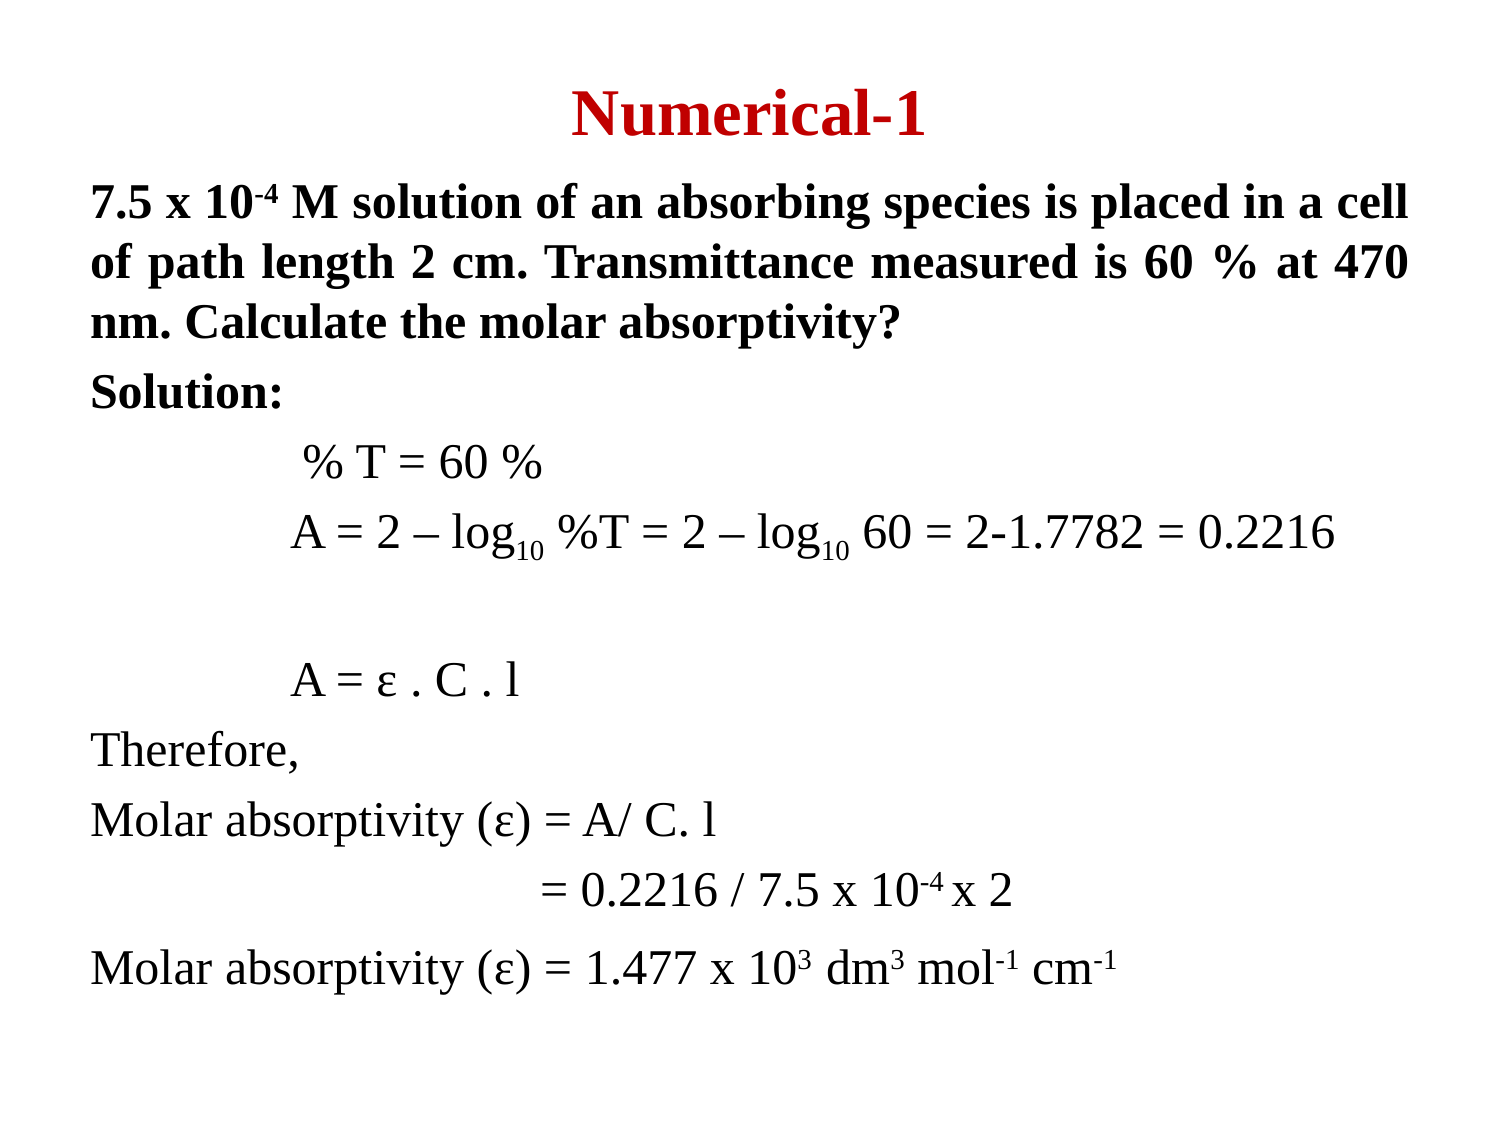

# Numerical-1
7.5 x 10-4 M solution of an absorbing species is placed in a cell of path length 2 cm. Transmittance measured is 60 % at 470 nm. Calculate the molar absorptivity?
Solution:
                 % T = 60 %
                A = 2 – log10 %T = 2 – log10 60 = 2-1.7782 = 0.2216

                A = ε . C . l
Therefore,
Molar absorptivity (ε) = A/ C. l
                                    = 0.2216 / 7.5 x 10-4 x 2
Molar absorptivity (ε) = 1.477 x 103  dm3 mol-1 cm-1